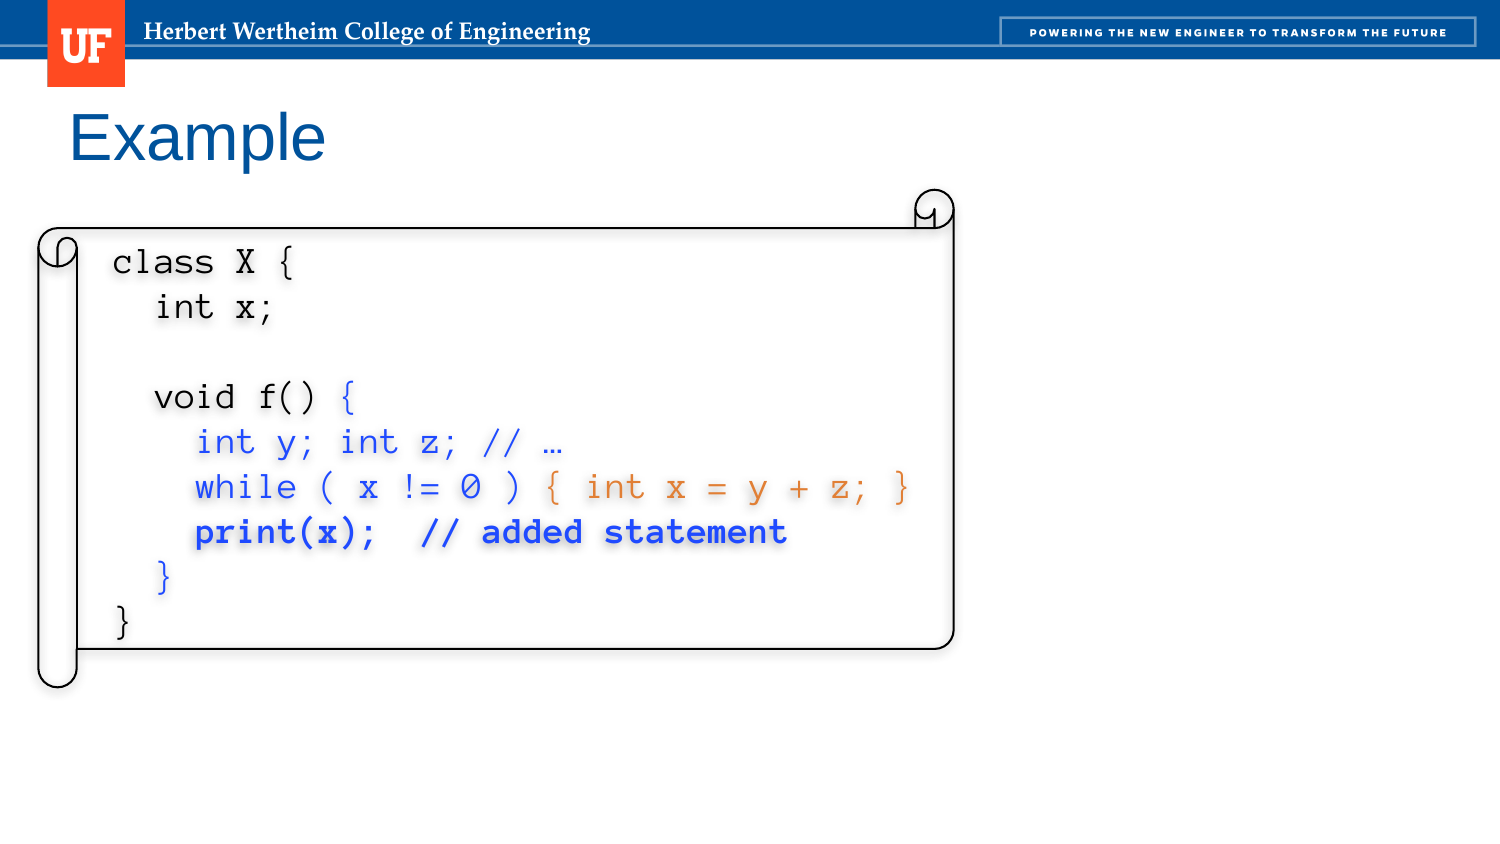

# Example
class X {
  int x;

  void f() {
    int y; int z; // …
    while ( x != 0 ) { int x = y + z; }
    print(x);  // added statement
  }
}